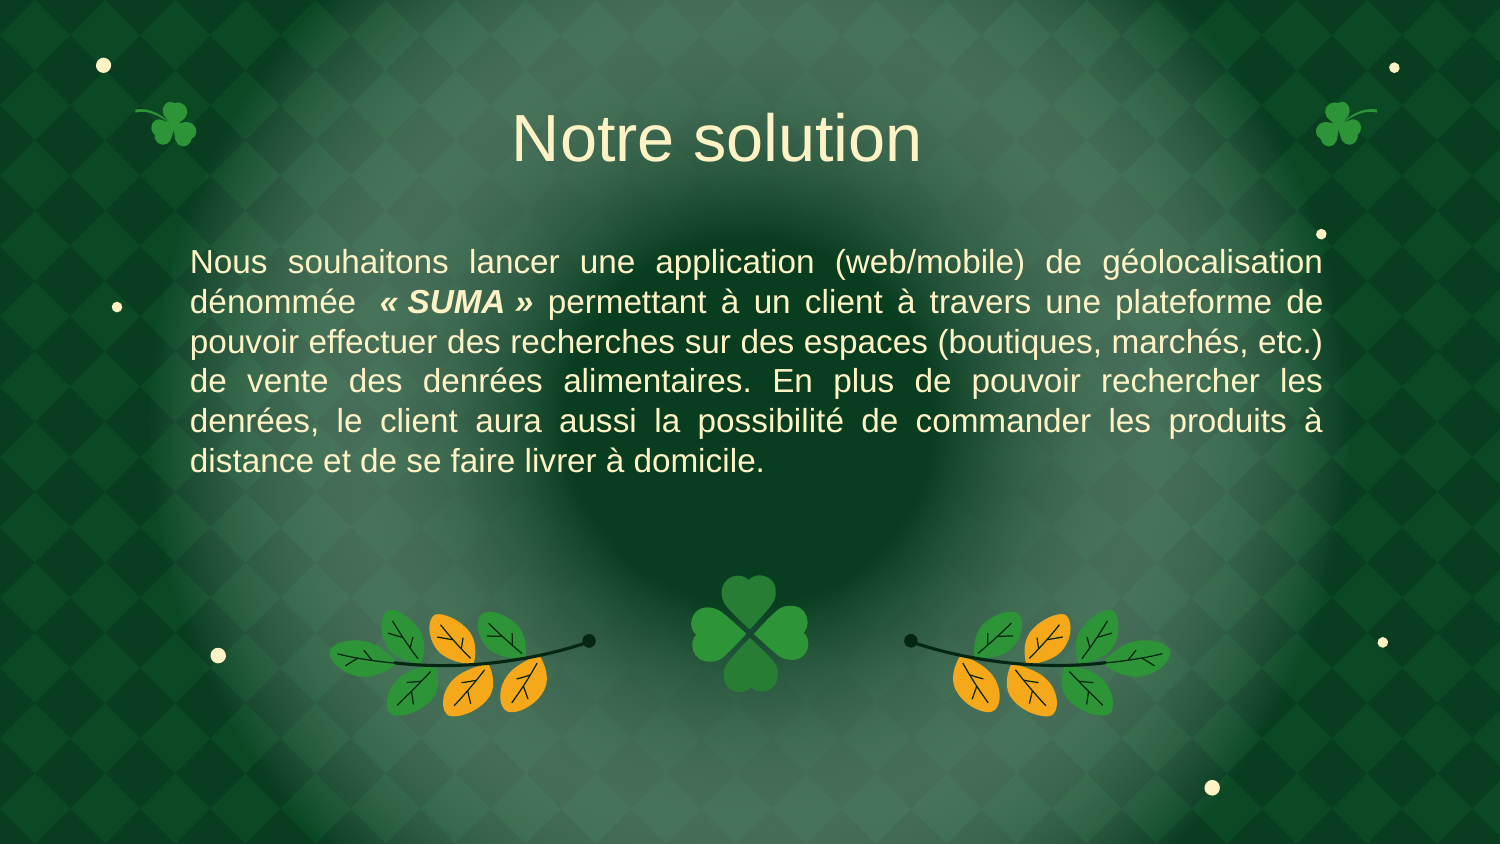

Notre solution

Nous souhaitons lancer une application (web/mobile) de géolocalisation dénommée  « SUMA » permettant à un client à travers une plateforme de pouvoir effectuer des recherches sur des espaces (boutiques, marchés, etc.) de vente des denrées alimentaires. En plus de pouvoir rechercher les denrées, le client aura aussi la possibilité de commander les produits à distance et de se faire livrer à domicile.